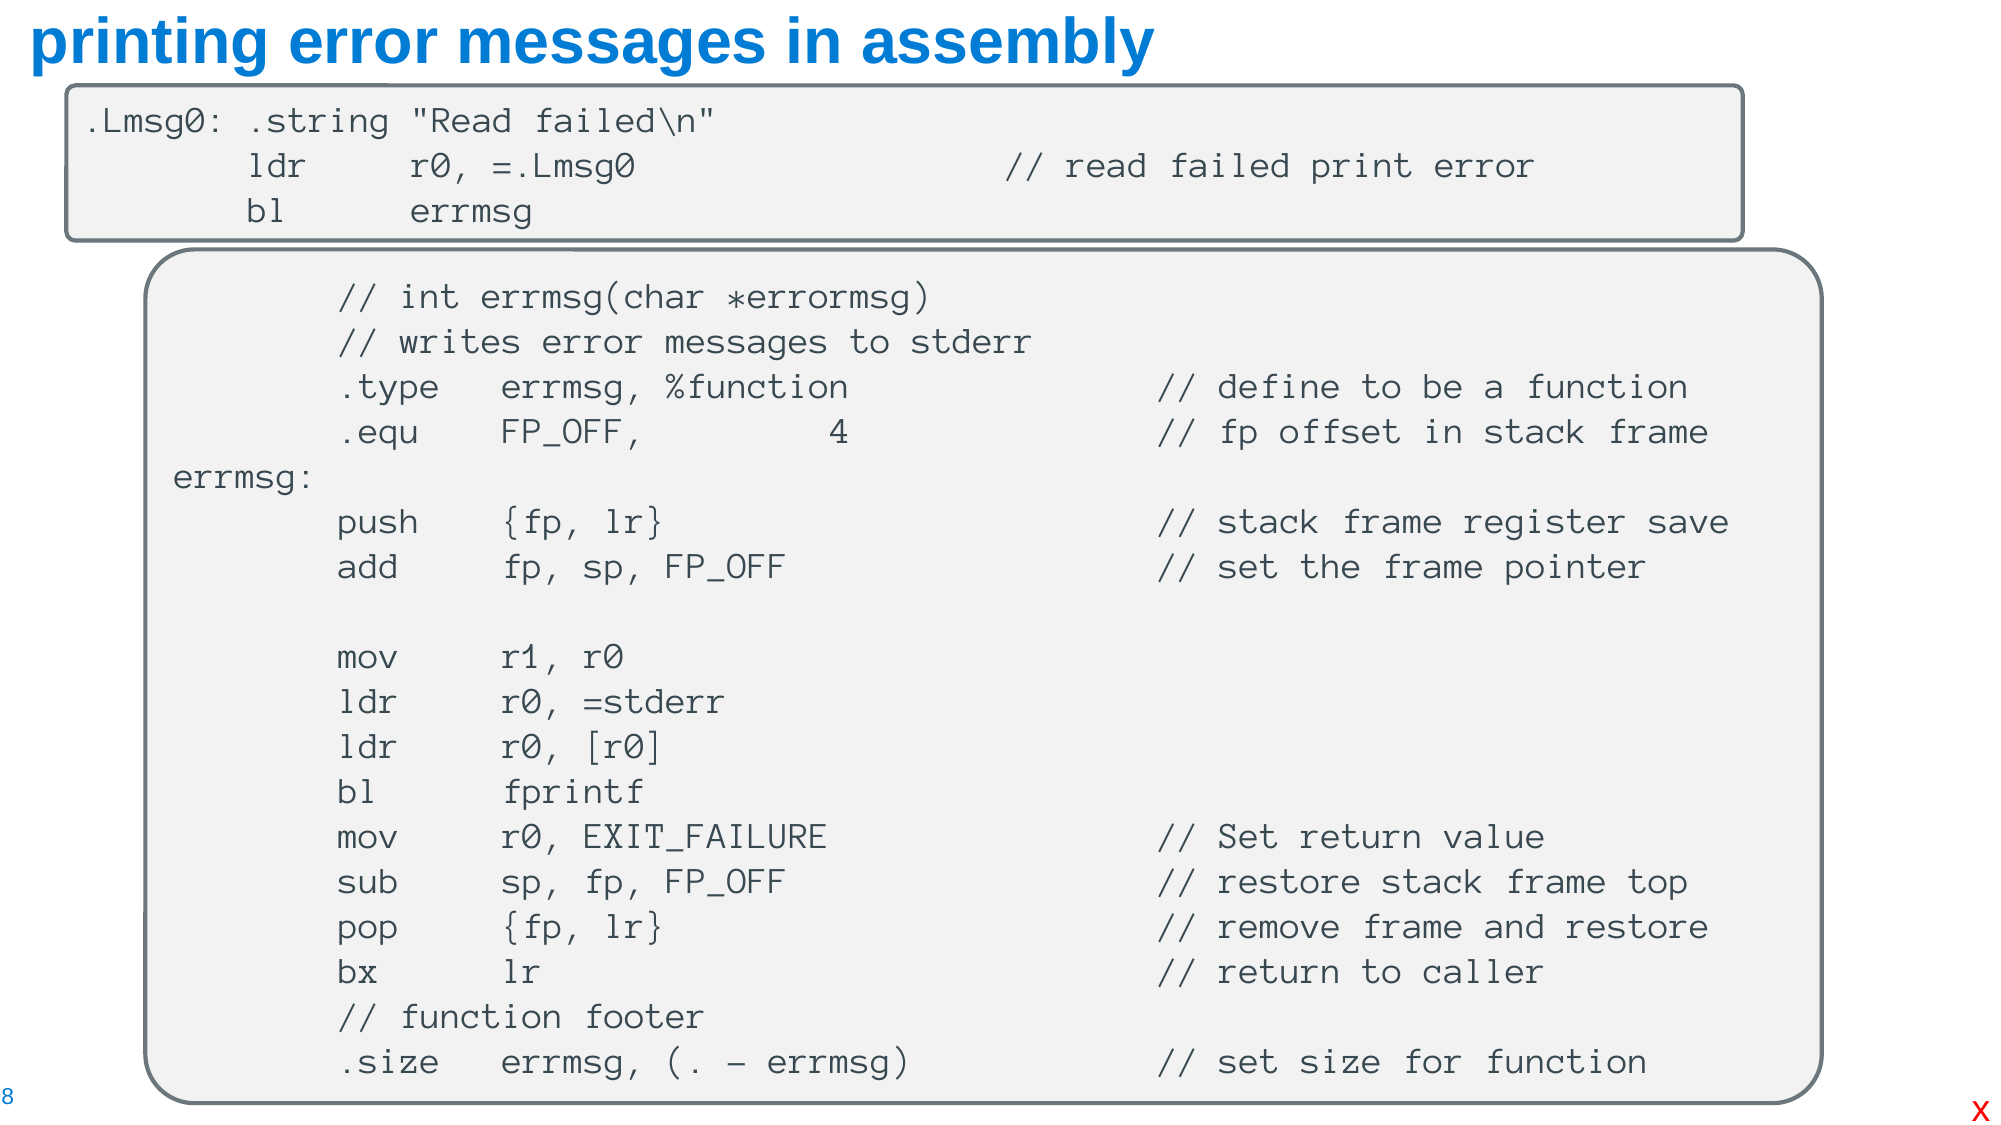

# printing error messages in assembly
.Lmsg0: .string "Read failed\n"
        ldr     r0, =.Lmsg0                  // read failed print error
        bl      errmsg
        // int errmsg(char *errormsg)
        // writes error messages to stderr
        .type   errmsg, %function               // define to be a function
        .equ    FP_OFF,         4               // fp offset in stack frame
errmsg:
        push    {fp, lr}                        // stack frame register save
        add     fp, sp, FP_OFF                  // set the frame pointer
        mov     r1, r0
        ldr     r0, =stderr
        ldr     r0, [r0]
        bl      fprintf
        mov     r0, EXIT_FAILURE                // Set return value
        sub     sp, fp, FP_OFF                  // restore stack frame top
        pop     {fp, lr}                        // remove frame and restore
        bx      lr                              // return to caller
        // function footer
        .size   errmsg, (. - errmsg)            // set size for function
x